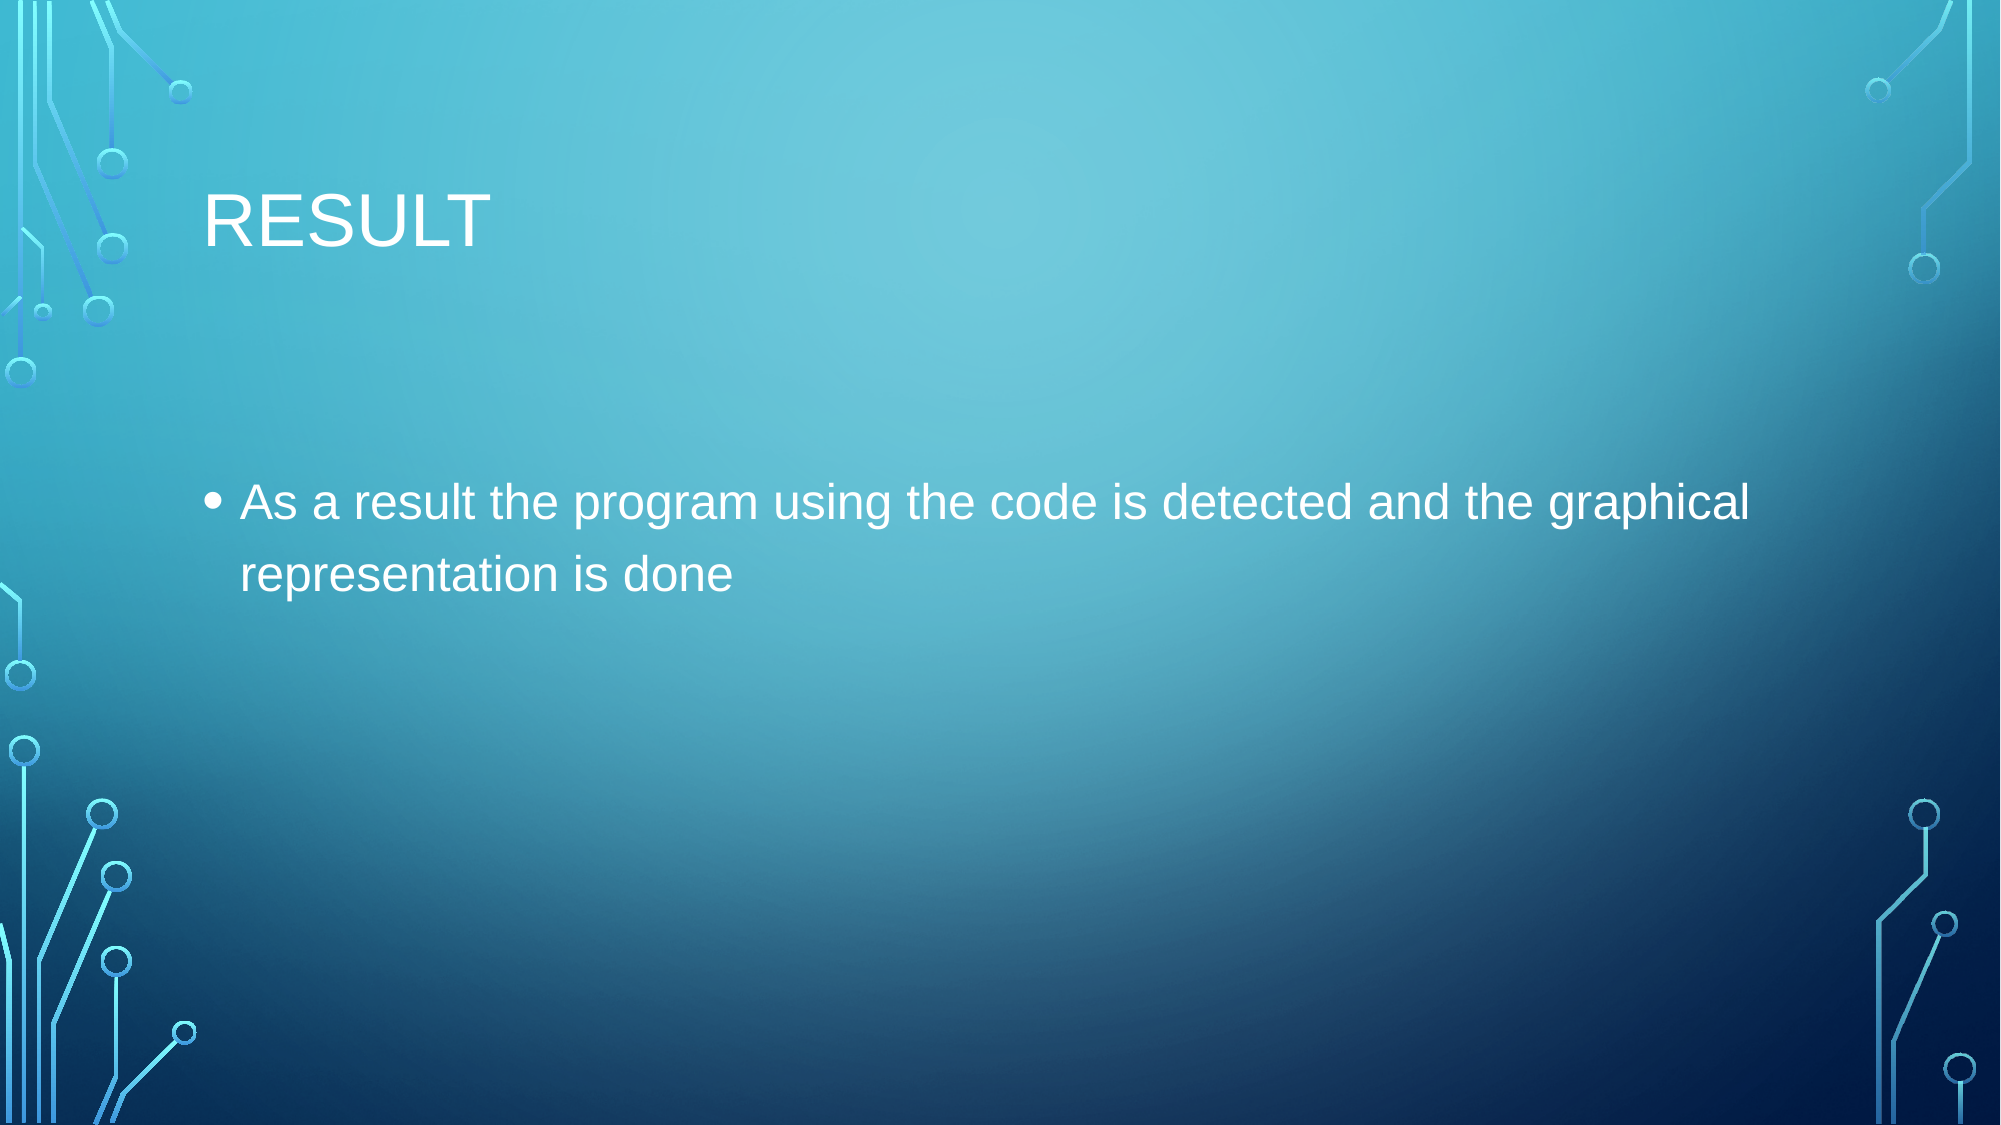

# result

As a result the program using the code is detected and the graphical representation is done